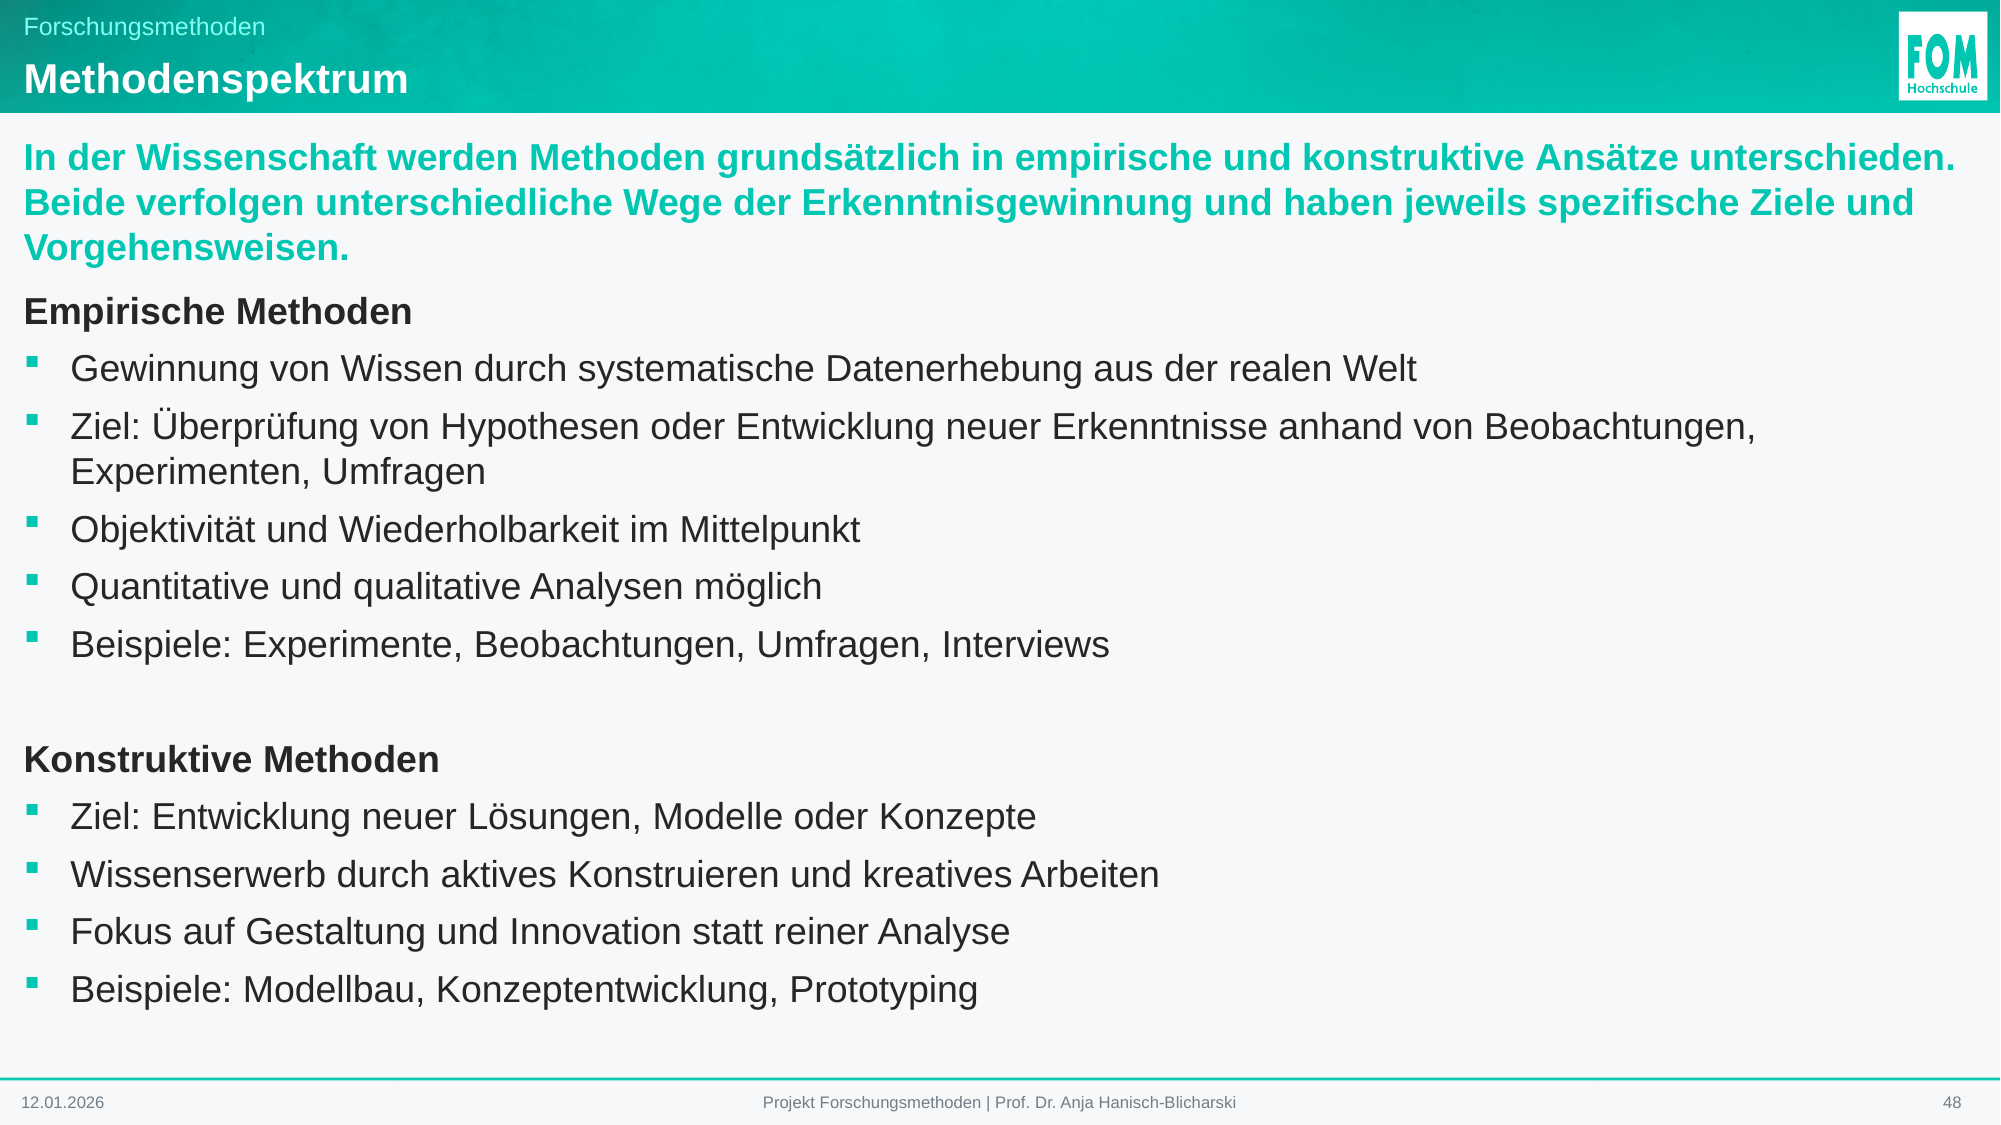

# Forschungsmethoden
Methodenspektrum
In der Wissenschaft werden Methoden grundsätzlich in empirische und konstruktive Ansätze unterschieden. Beide verfolgen unterschiedliche Wege der Erkenntnisgewinnung und haben jeweils spezifische Ziele und Vorgehensweisen.
Empirische Methoden
Gewinnung von Wissen durch systematische Datenerhebung aus der realen Welt
Ziel: Überprüfung von Hypothesen oder Entwicklung neuer Erkenntnisse anhand von Beobachtungen, Experimenten, Umfragen
Objektivität und Wiederholbarkeit im Mittelpunkt
Quantitative und qualitative Analysen möglich
Beispiele: Experimente, Beobachtungen, Umfragen, Interviews

Konstruktive Methoden
Ziel: Entwicklung neuer Lösungen, Modelle oder Konzepte
Wissenserwerb durch aktives Konstruieren und kreatives Arbeiten
Fokus auf Gestaltung und Innovation statt reiner Analyse
Beispiele: Modellbau, Konzeptentwicklung, Prototyping

12.01.2026
48
Projekt Forschungsmethoden | Prof. Dr. Anja Hanisch-Blicharski